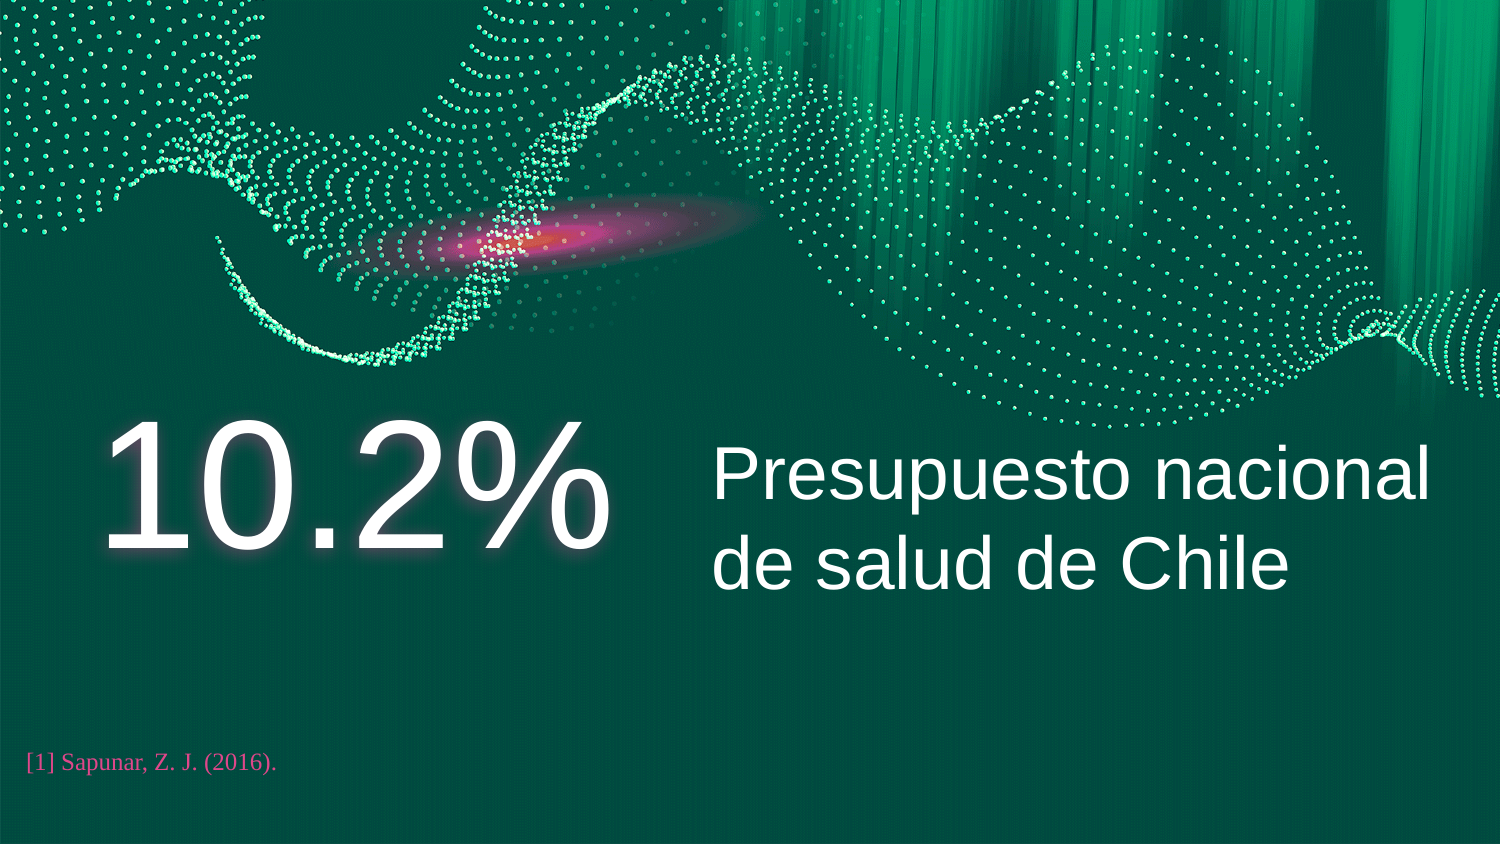

# Presupuesto nacional de salud de Chile
10.2%
[1] Sapunar, Z. J. (2016).